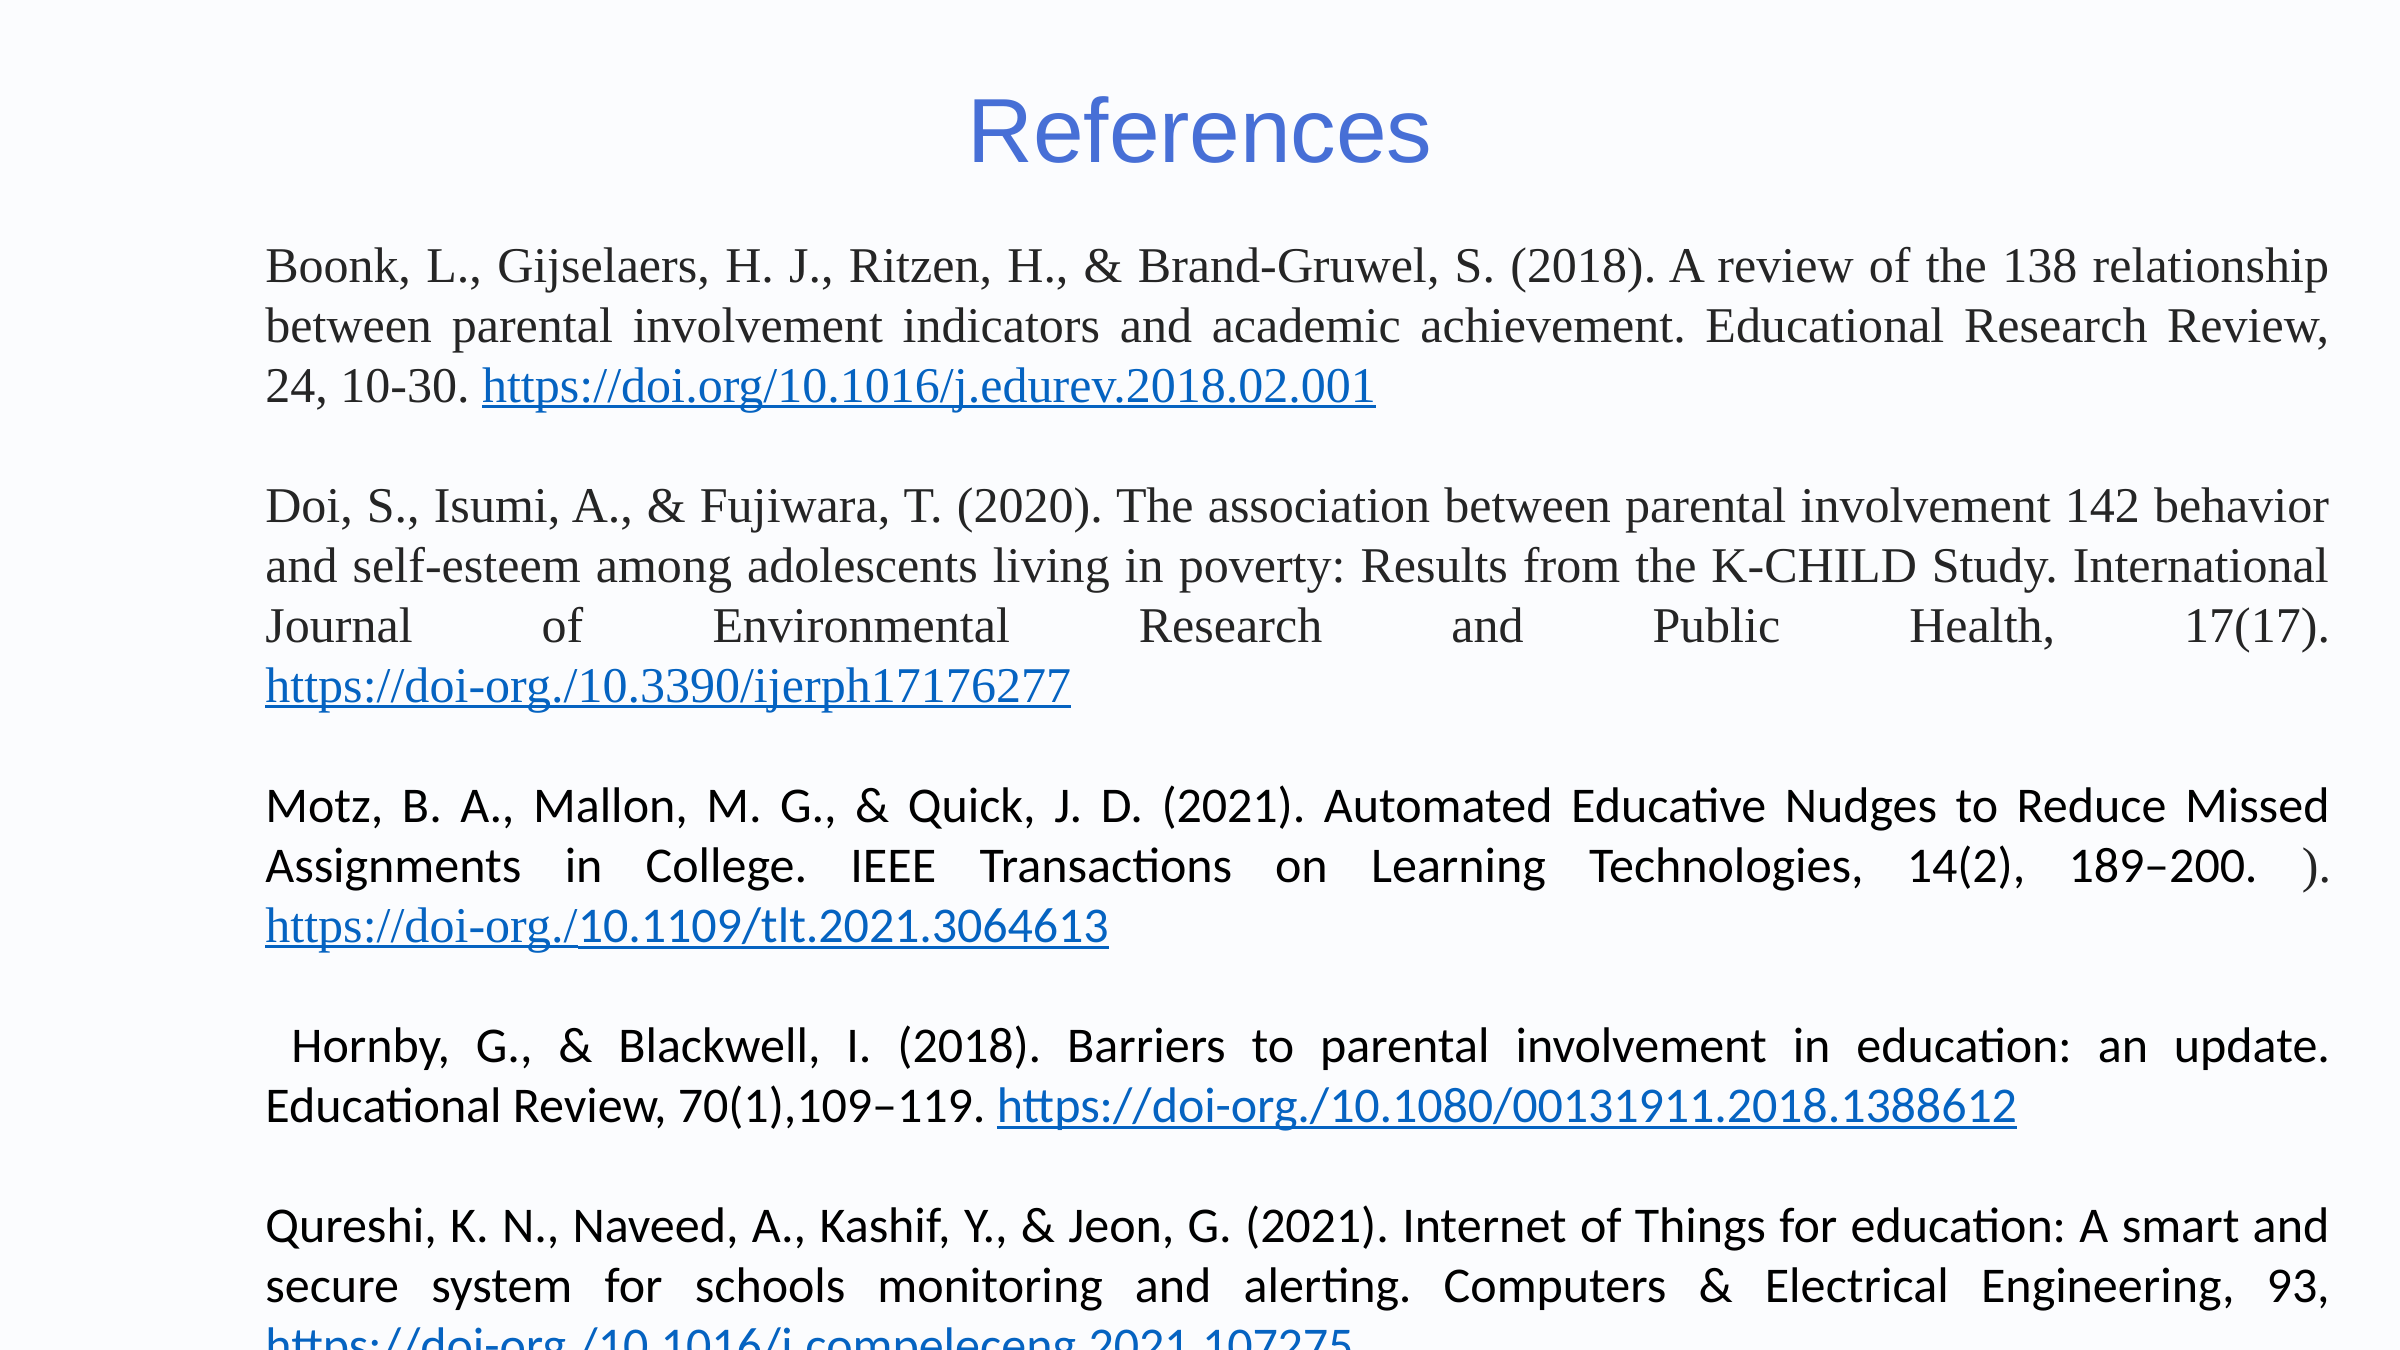

References
Boonk, L., Gijselaers, H. J., Ritzen, H., & Brand-Gruwel, S. (2018). A review of the 138 relationship between parental involvement indicators and academic achievement. Educational Research Review, 24, 10-30. https://doi.org/10.1016/j.edurev.2018.02.001

Doi, S., Isumi, A., & Fujiwara, T. (2020). The association between parental involvement 142 behavior and self-esteem among adolescents living in poverty: Results from the K-CHILD Study. International Journal of Environmental Research and Public Health, 17(17). https://doi-org./10.3390/ijerph17176277

Motz, B. A., Mallon, M. G., & Quick, J. D. (2021). Automated Educative Nudges to Reduce Missed Assignments in College. IEEE Transactions on Learning Technologies, 14(2), 189–200. ). https://doi-org./10.1109/tlt.2021.3064613

 Hornby, G., & Blackwell, I. (2018). Barriers to parental involvement in education: an update. Educational Review, 70(1),109–119. https://doi-org./10.1080/00131911.2018.1388612

Qureshi, K. N., Naveed, A., Kashif, Y., & Jeon, G. (2021). Internet of Things for education: A smart and secure system for schools monitoring and alerting. Computers & Electrical Engineering, 93, https://doi-org./10.1016/j.compeleceng.2021.107275